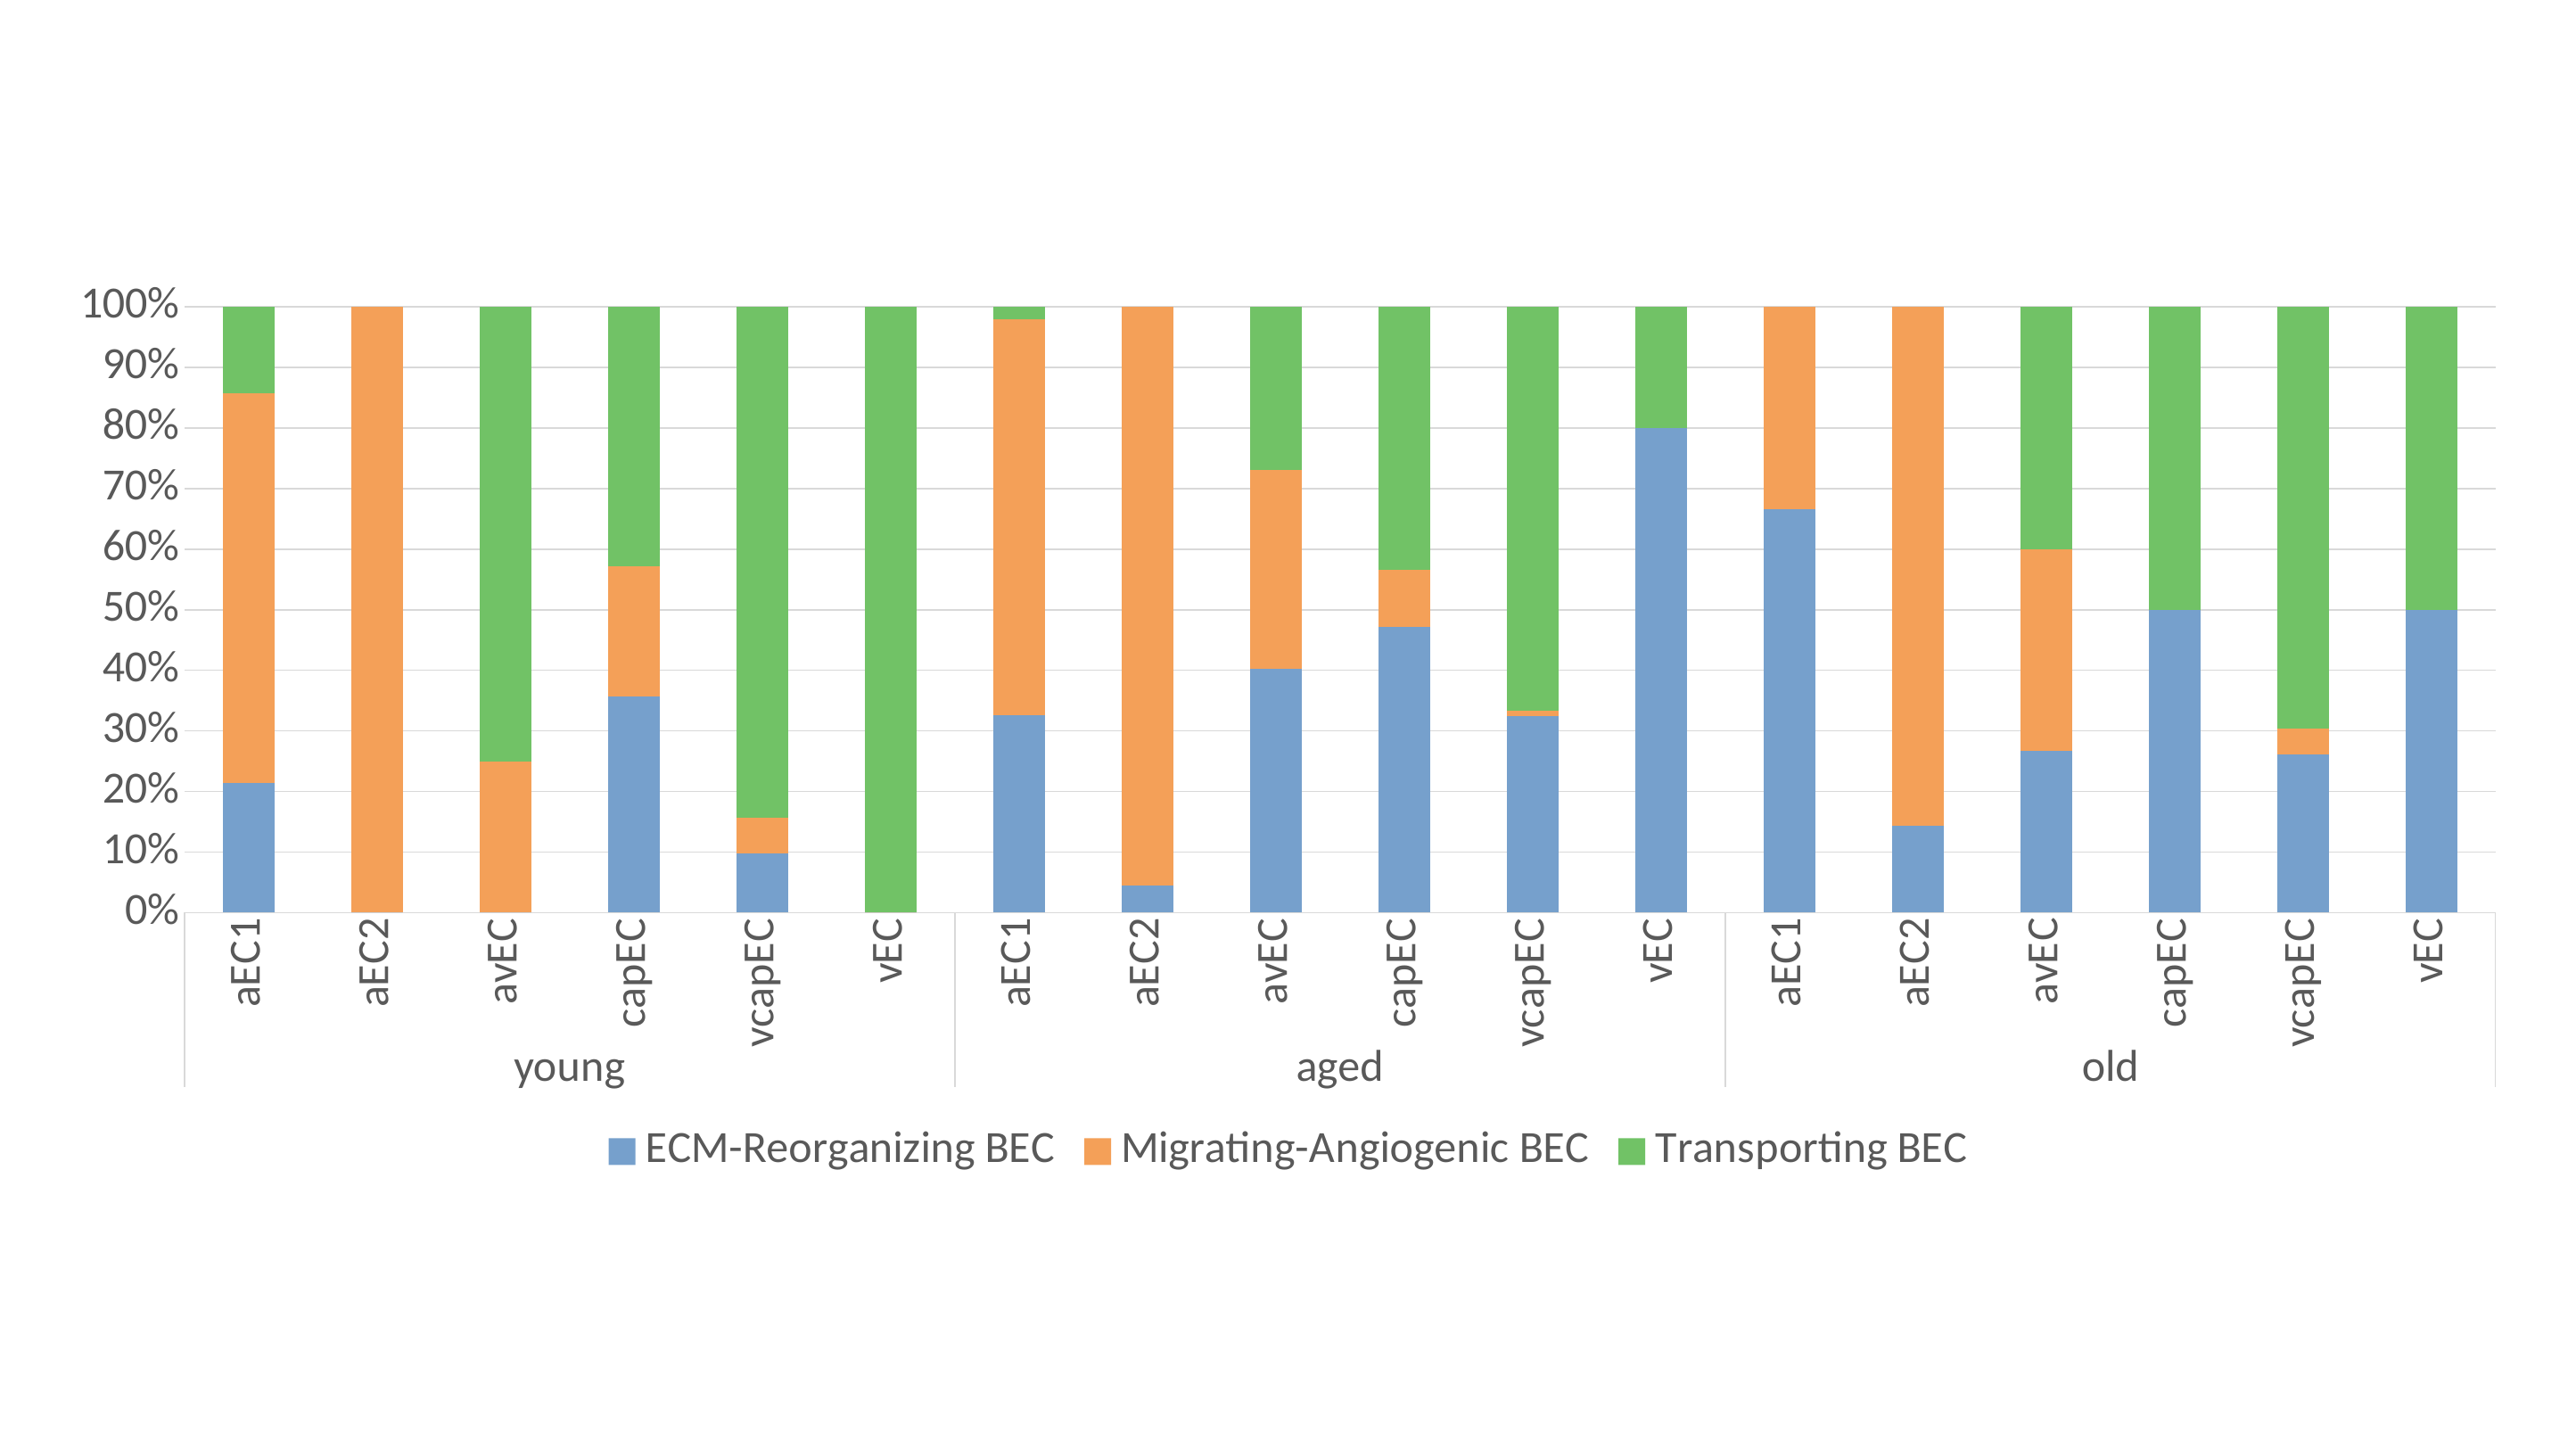

### Chart

| Category | ECM-Reorganizing BEC | Migrating-Angiogenic BEC | Transporting BEC |
|---|---|---|---|
| aEC1 | 3.0 | 9.0 | 2.0 |
| aEC2 | 0.0 | 2.0 | 0.0 |
| avEC | 0.0 | 1.0 | 3.0 |
| capEC | 5.0 | 3.0 | 6.0 |
| vcapEC | 5.0 | 3.0 | 43.0 |
| vEC | 0.0 | 0.0 | 3.0 |
| aEC1 | 16.0 | 32.0 | 1.0 |
| aEC2 | 1.0 | 21.0 | 0.0 |
| avEC | 27.0 | 22.0 | 18.0 |
| capEC | 25.0 | 5.0 | 23.0 |
| vcapEC | 69.0 | 2.0 | 142.0 |
| vEC | 4.0 | 0.0 | 1.0 |
| aEC1 | 4.0 | 2.0 | 0.0 |
| aEC2 | 1.0 | 6.0 | 0.0 |
| avEC | 4.0 | 5.0 | 6.0 |
| capEC | 1.0 | 0.0 | 1.0 |
| vcapEC | 6.0 | 1.0 | 16.0 |
| vEC | 1.0 | 0.0 | 1.0 |